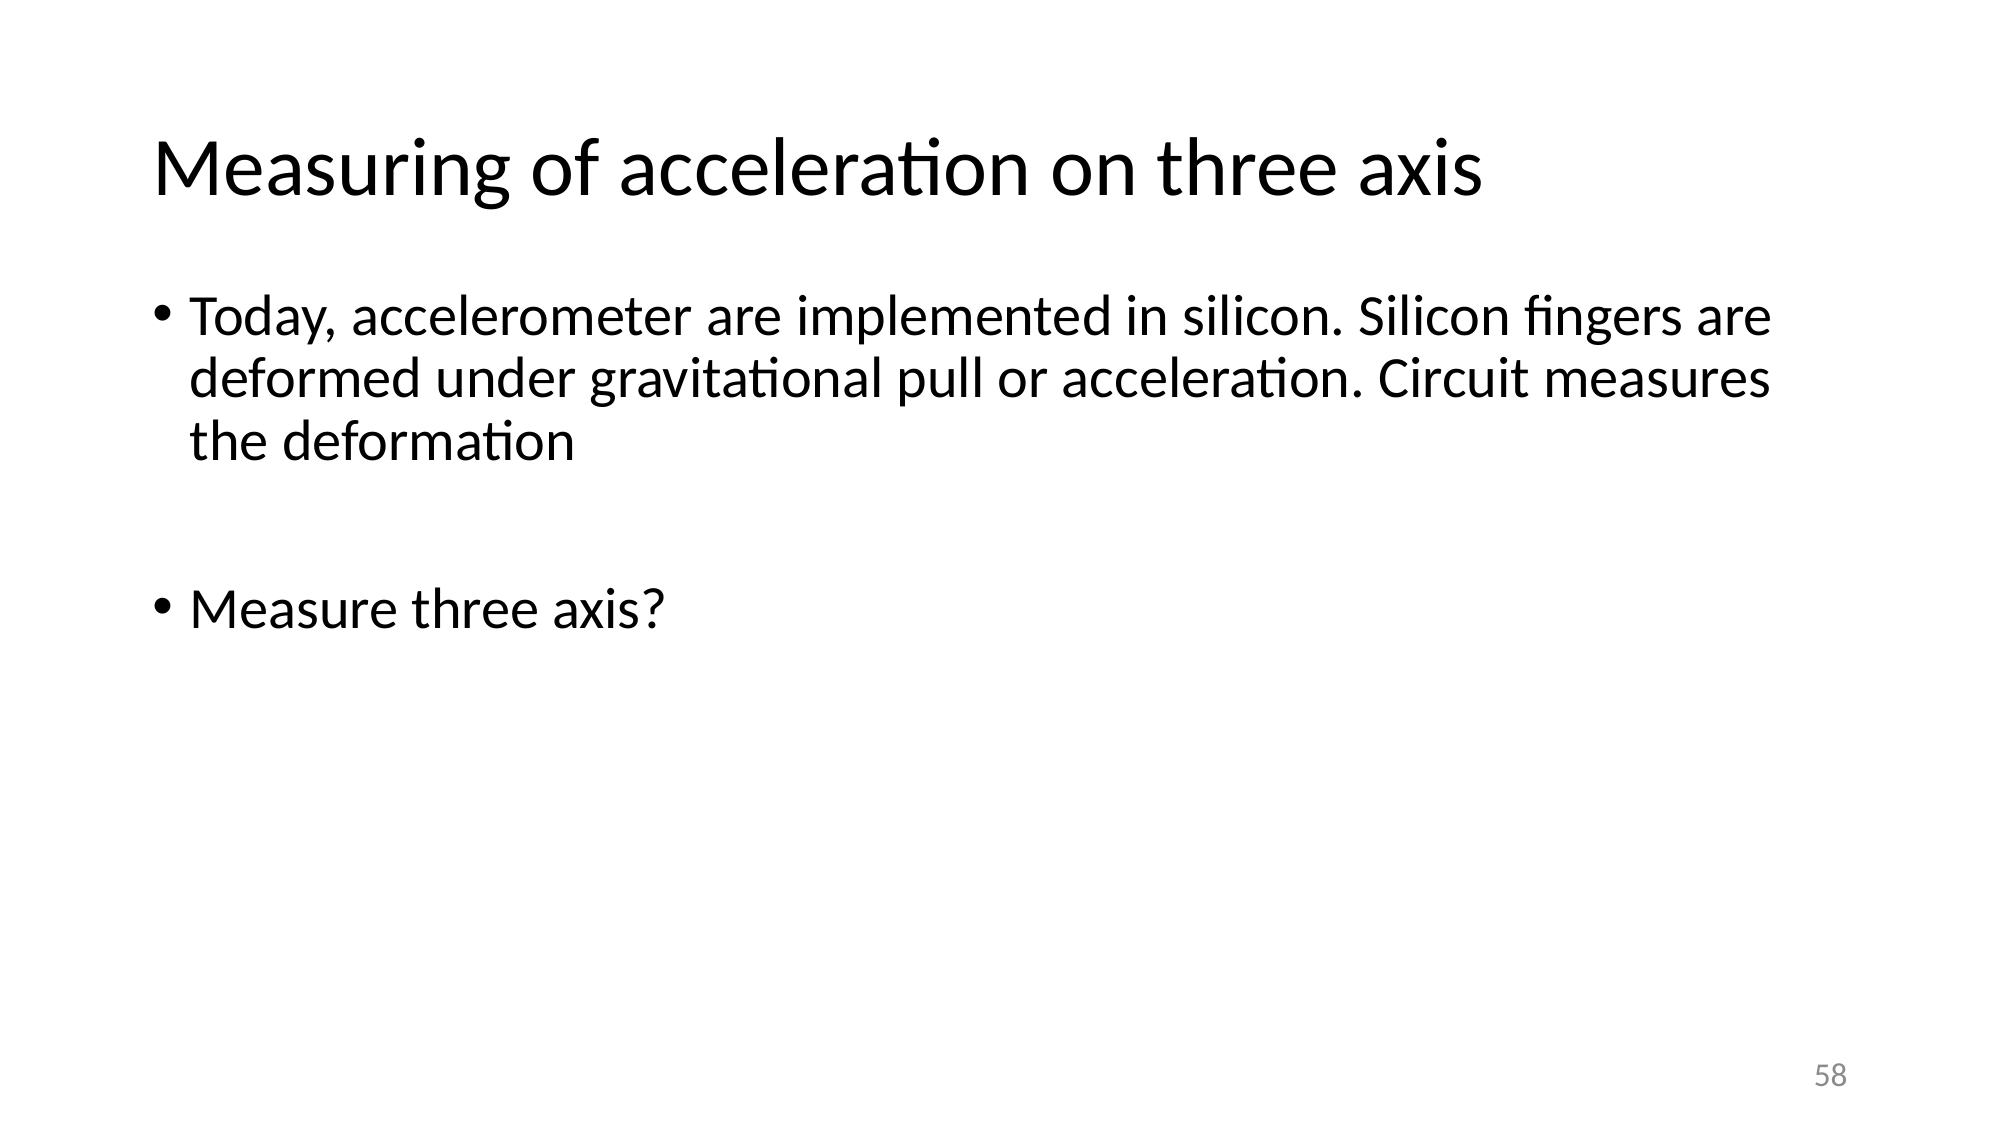

# Measuring of acceleration on three axis
Today, accelerometer are implemented in silicon. Silicon fingers are deformed under gravitational pull or acceleration. Circuit measures the deformation

Measure three axis?
58